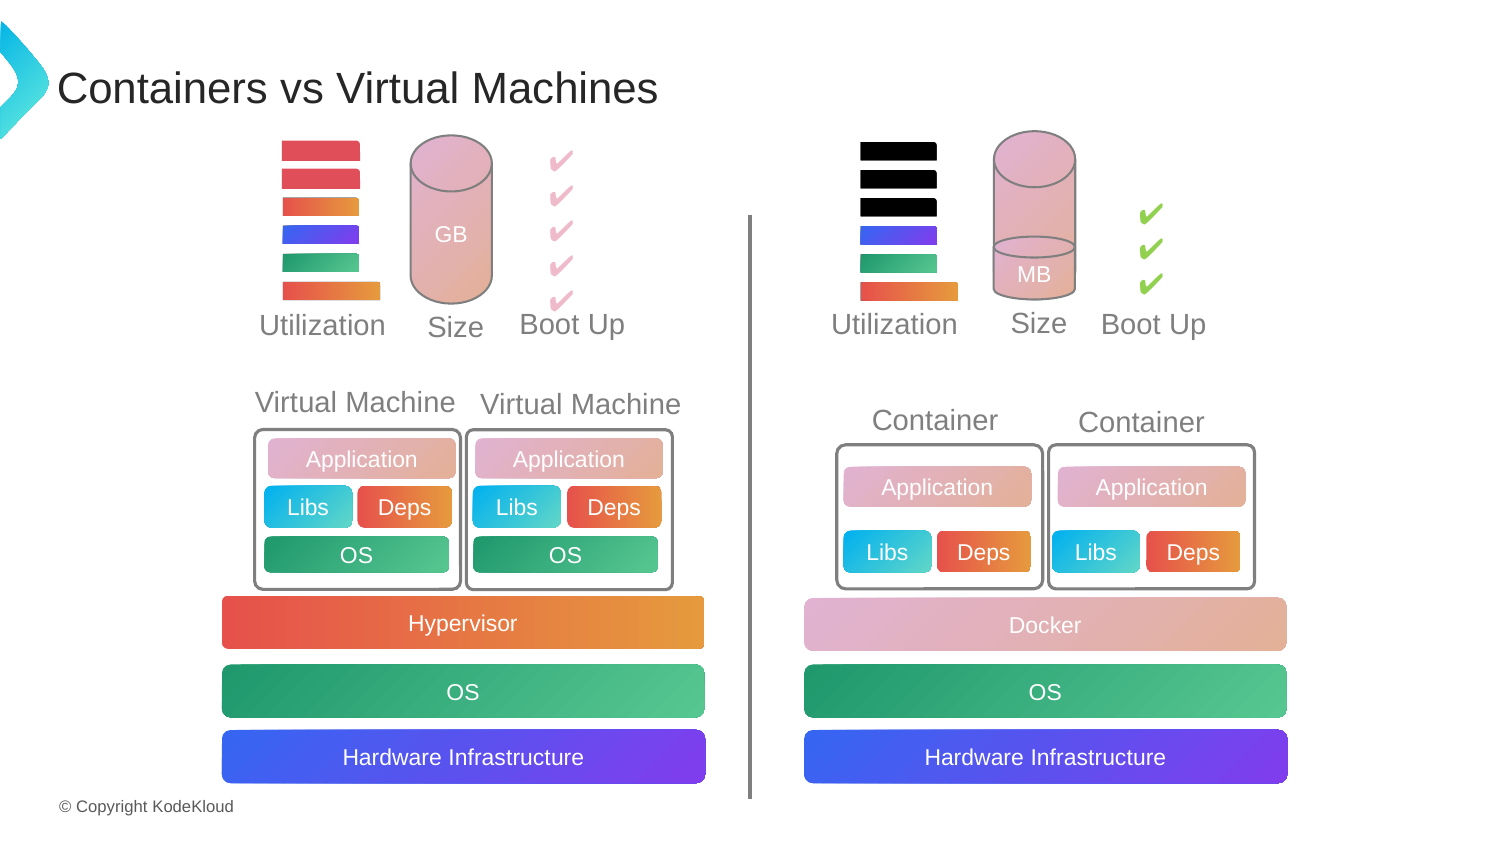

# Containers vs Virtual Machines

GB

MB

Size
Boot Up
Utilization
Boot Up
Utilization
Size
Virtual Machine
Virtual Machine
Container
Container

Application
Application

Application
Application
Libs
Deps
Libs
Deps
Libs
Deps
Libs
Deps
OS
OS
Hypervisor
Docker
OS
OS
Hardware Infrastructure
Hardware Infrastructure